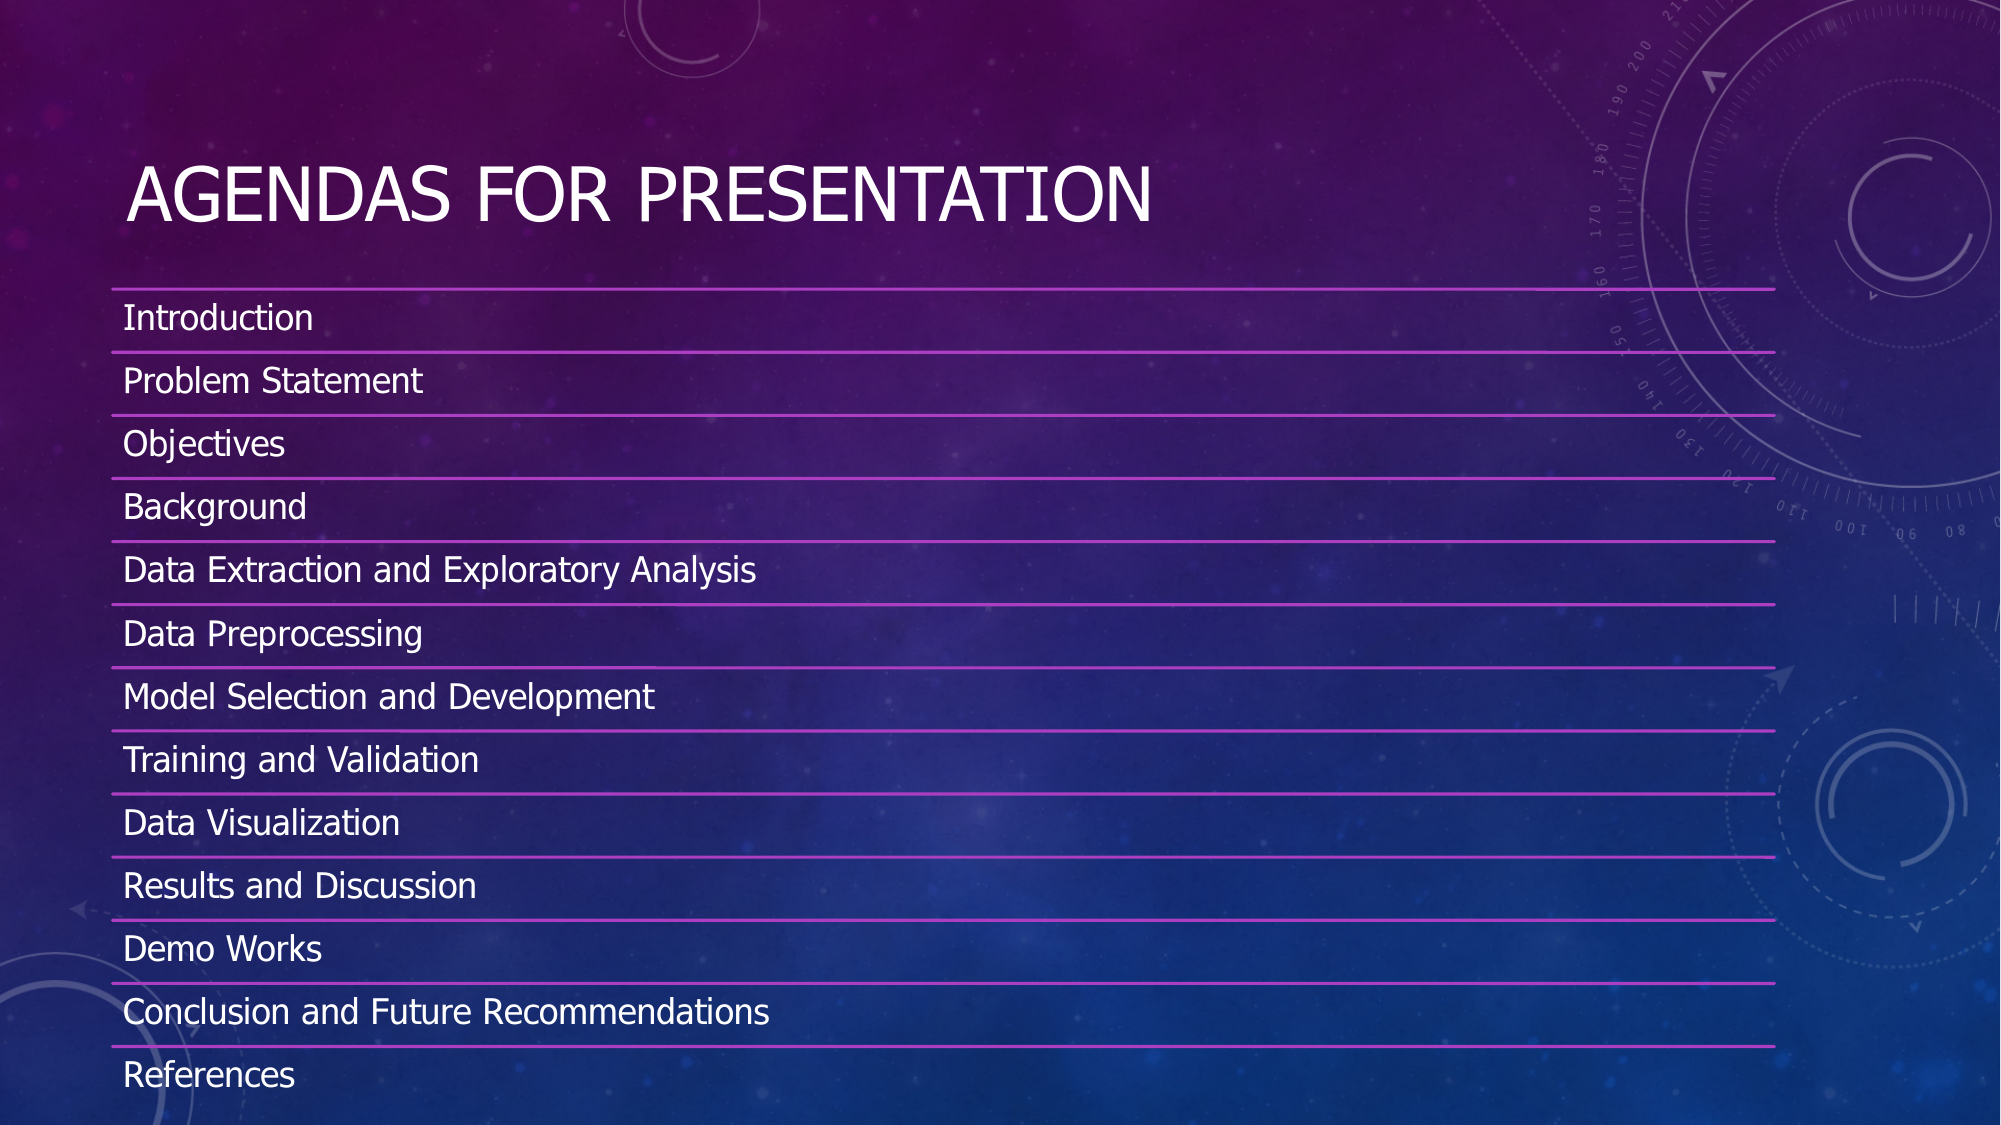

# Agendas for Presentation
Introduction
Problem Statement
Objectives
Background
Data Extraction and Exploratory Analysis
Data Preprocessing
Model Selection and Development
Training and Validation
Data Visualization
Results and Discussion
Demo Works
Conclusion and Future Recommendations
References